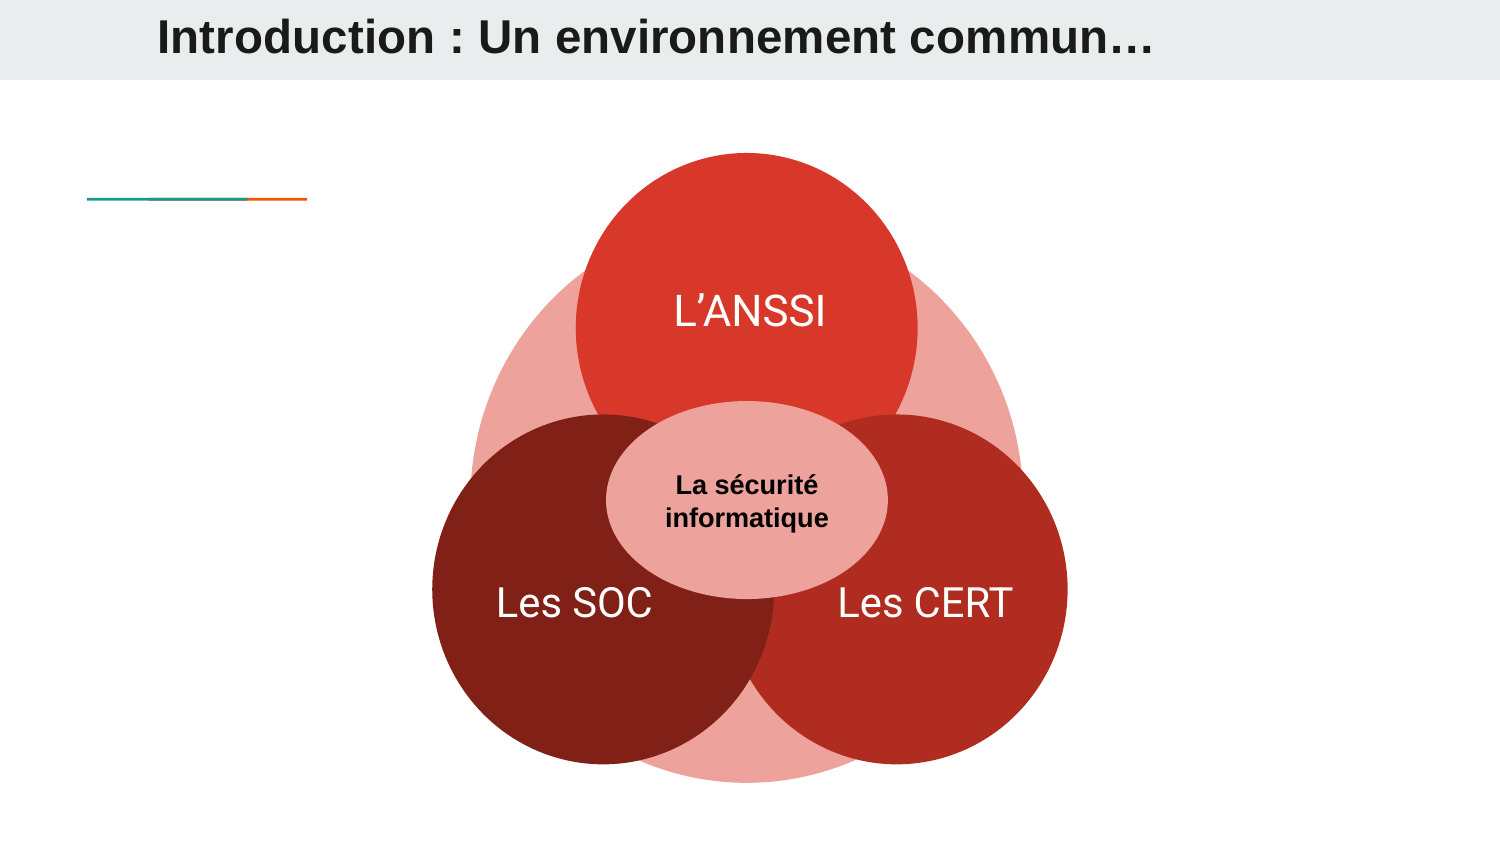

# Introduction : Un environnement commun…

L’ANSSI

La sécurité informatique

Les SOC

Les CERT